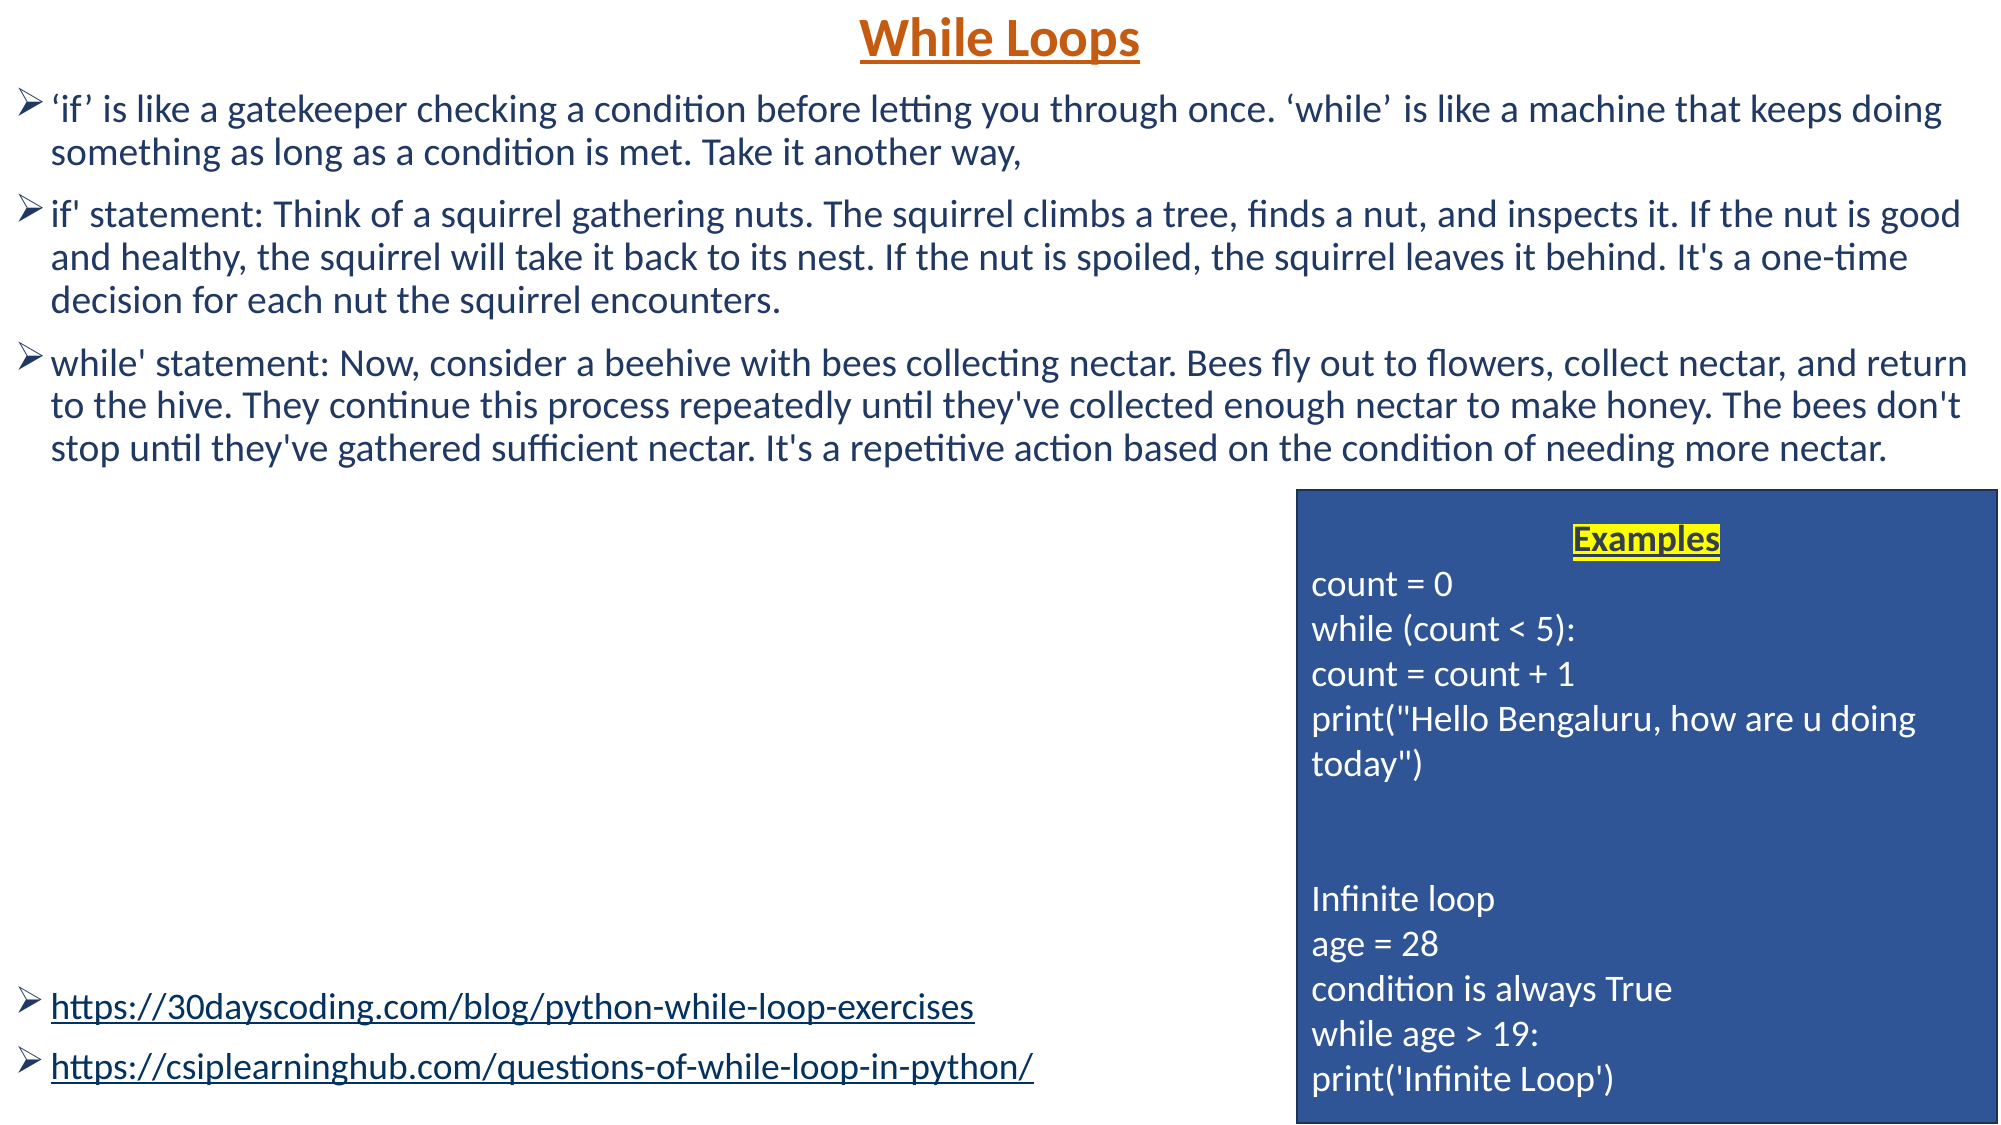

While Loops
‘if’ is like a gatekeeper checking a condition before letting you through once. ‘while’ is like a machine that keeps doing something as long as a condition is met. Take it another way,
if' statement: Think of a squirrel gathering nuts. The squirrel climbs a tree, finds a nut, and inspects it. If the nut is good and healthy, the squirrel will take it back to its nest. If the nut is spoiled, the squirrel leaves it behind. It's a one-time decision for each nut the squirrel encounters.
while' statement: Now, consider a beehive with bees collecting nectar. Bees fly out to flowers, collect nectar, and return to the hive. They continue this process repeatedly until they've collected enough nectar to make honey. The bees don't stop until they've gathered sufficient nectar. It's a repetitive action based on the condition of needing more nectar.

https://30dayscoding.com/blog/python-while-loop-exercises
https://csiplearninghub.com/questions-of-while-loop-in-python/

Examples
count = 0
while (count < 5):
count = count + 1
print("Hello Bengaluru, how are u doing today")

Infinite loop
age = 28
condition is always True
while age > 19:
print('Infinite Loop')